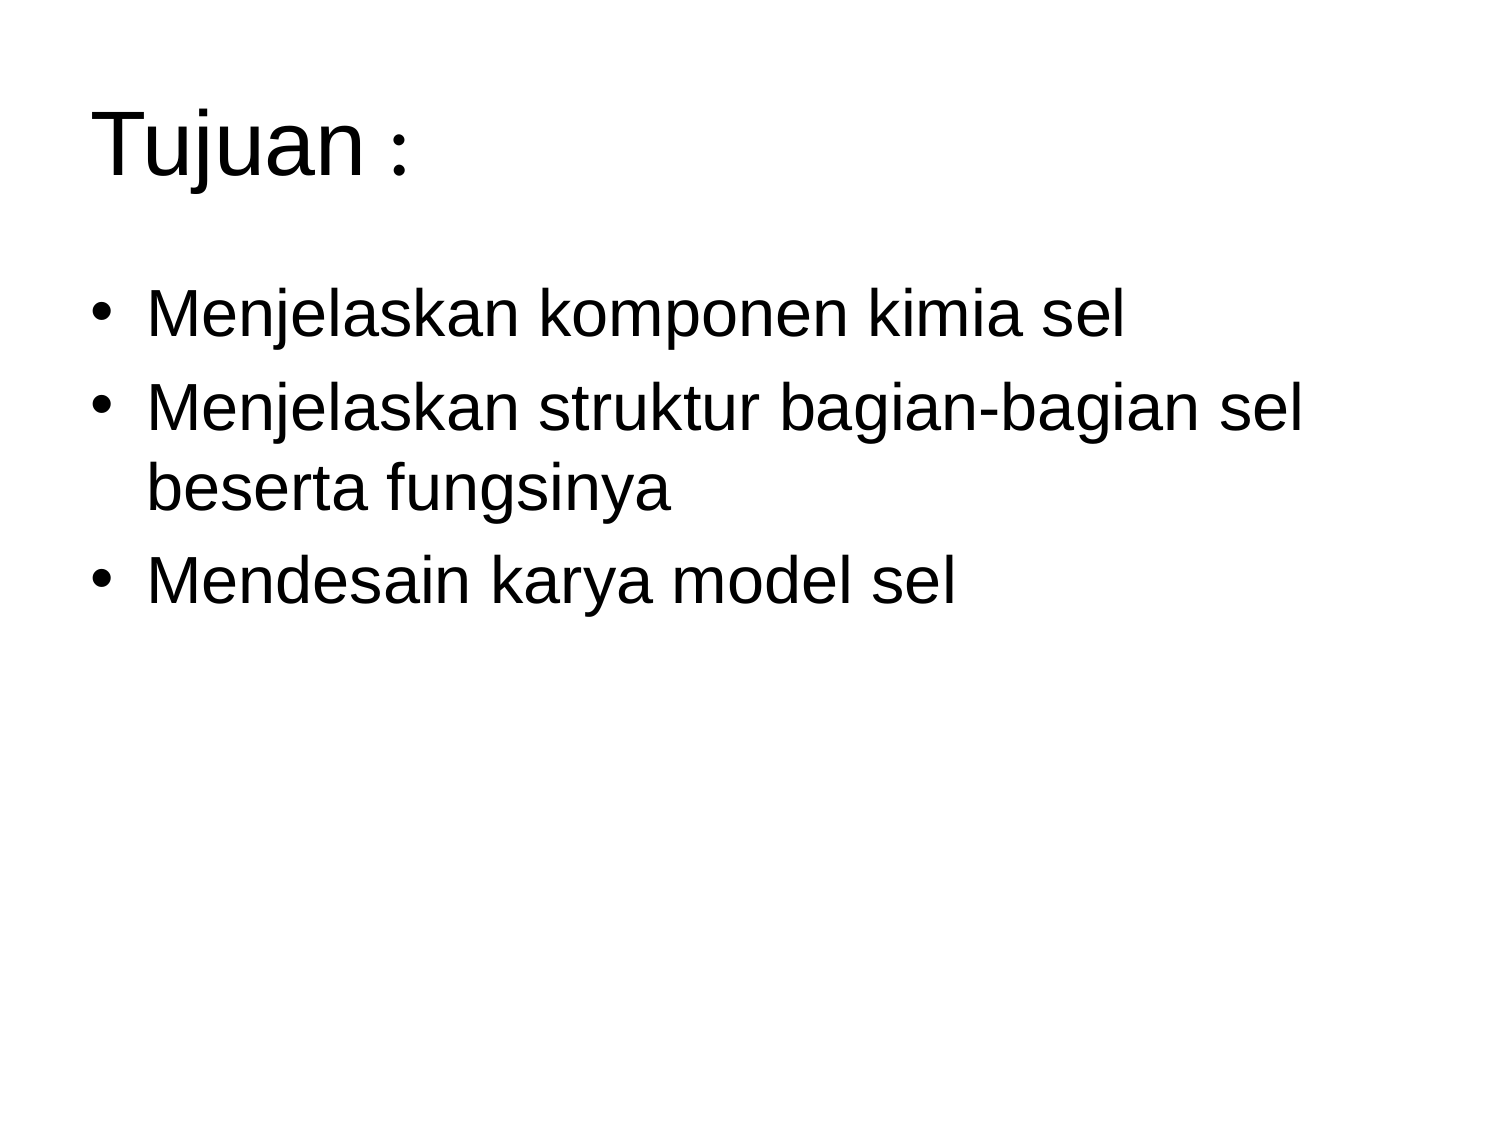

# Tujuan :
Menjelaskan komponen kimia sel
Menjelaskan struktur bagian-bagian sel beserta fungsinya
Mendesain karya model sel